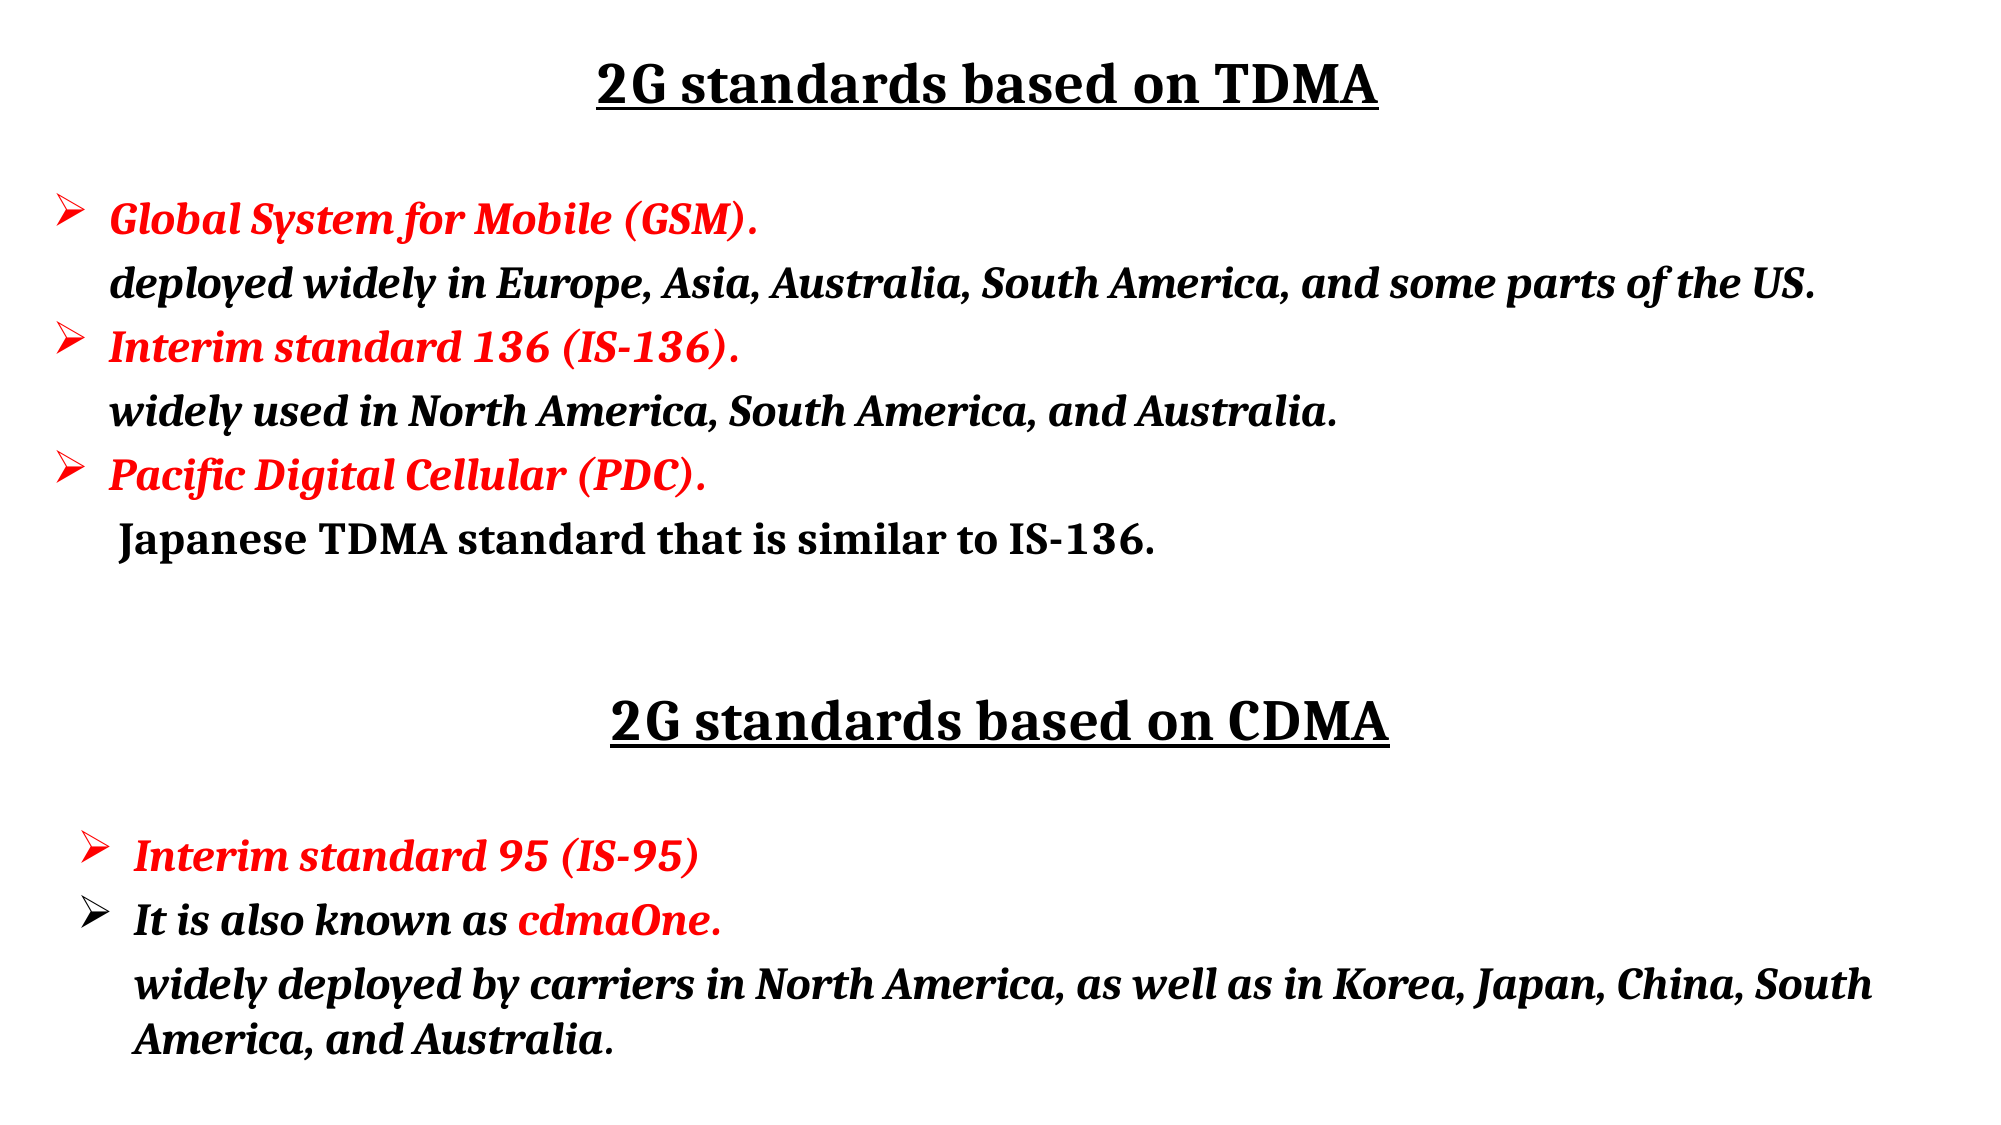

2G standards based on TDMA

Global System for Mobile (GSM).
	deployed widely in Europe, Asia, Australia, South America, and some parts of the US.
Interim standard 136 (IS-136).
	widely used in North America, South America, and Australia.
Pacific Digital Cellular (PDC).
	 Japanese TDMA standard that is similar to IS-136.

2G standards based on CDMA

Interim standard 95 (IS-95)
It is also known as cdmaOne.
	widely deployed by carriers in North America, as well as in Korea, Japan, China, South America, and Australia.